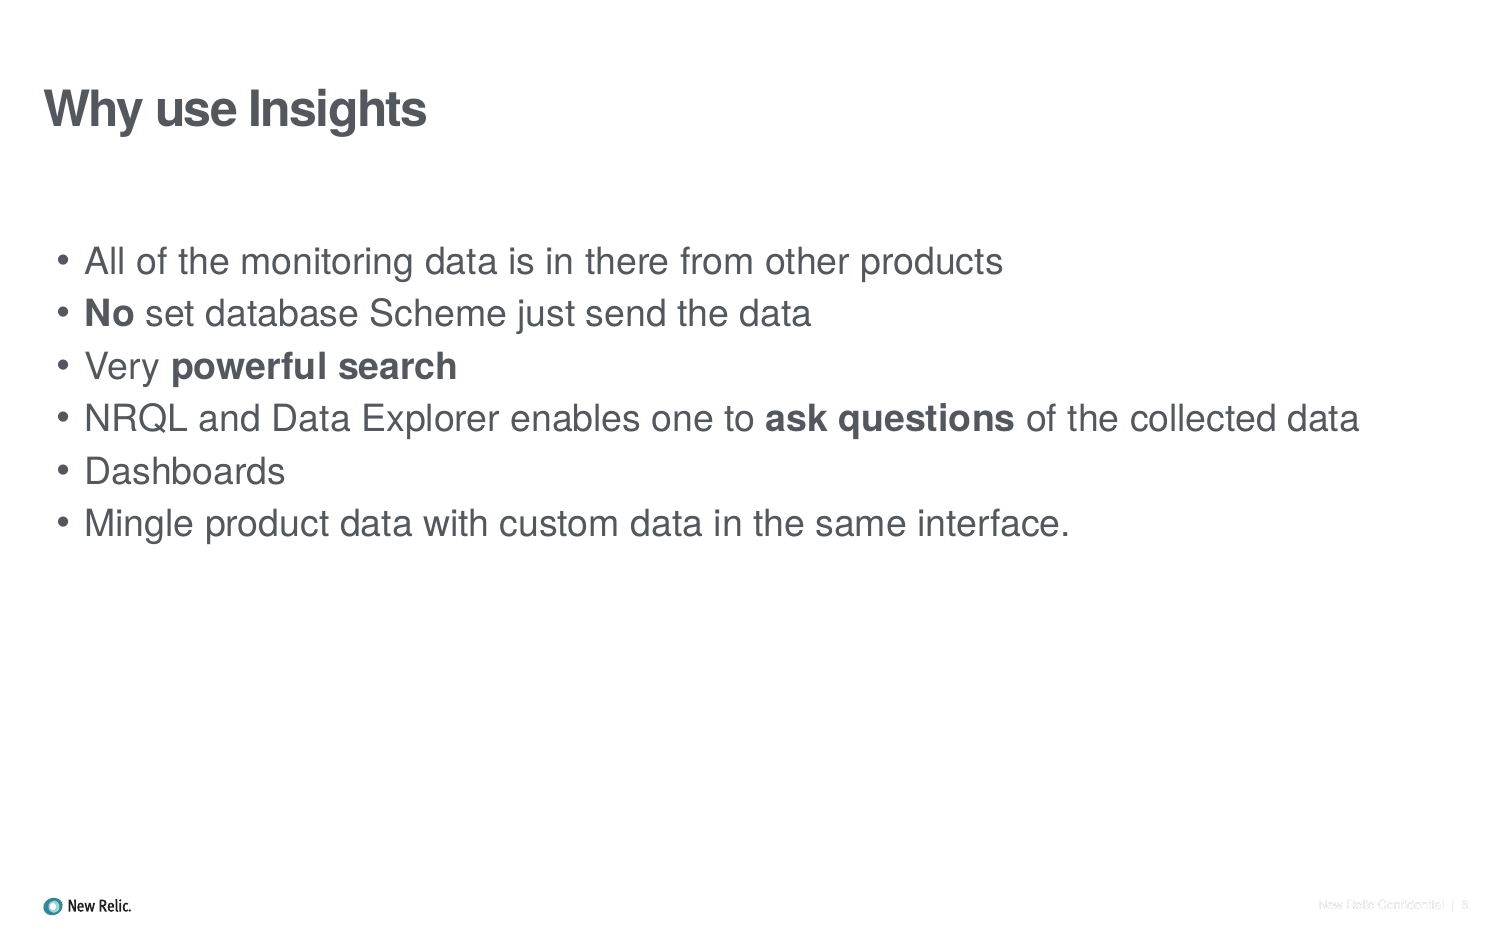

# Why use Insights

All of the monitoring data is in there from other products
No set database Scheme just send the data
Very powerful search
NRQL and Data Explorer enables one to ask questions of the collected data
Dashboards
Mingle product data with custom data in the same interface.